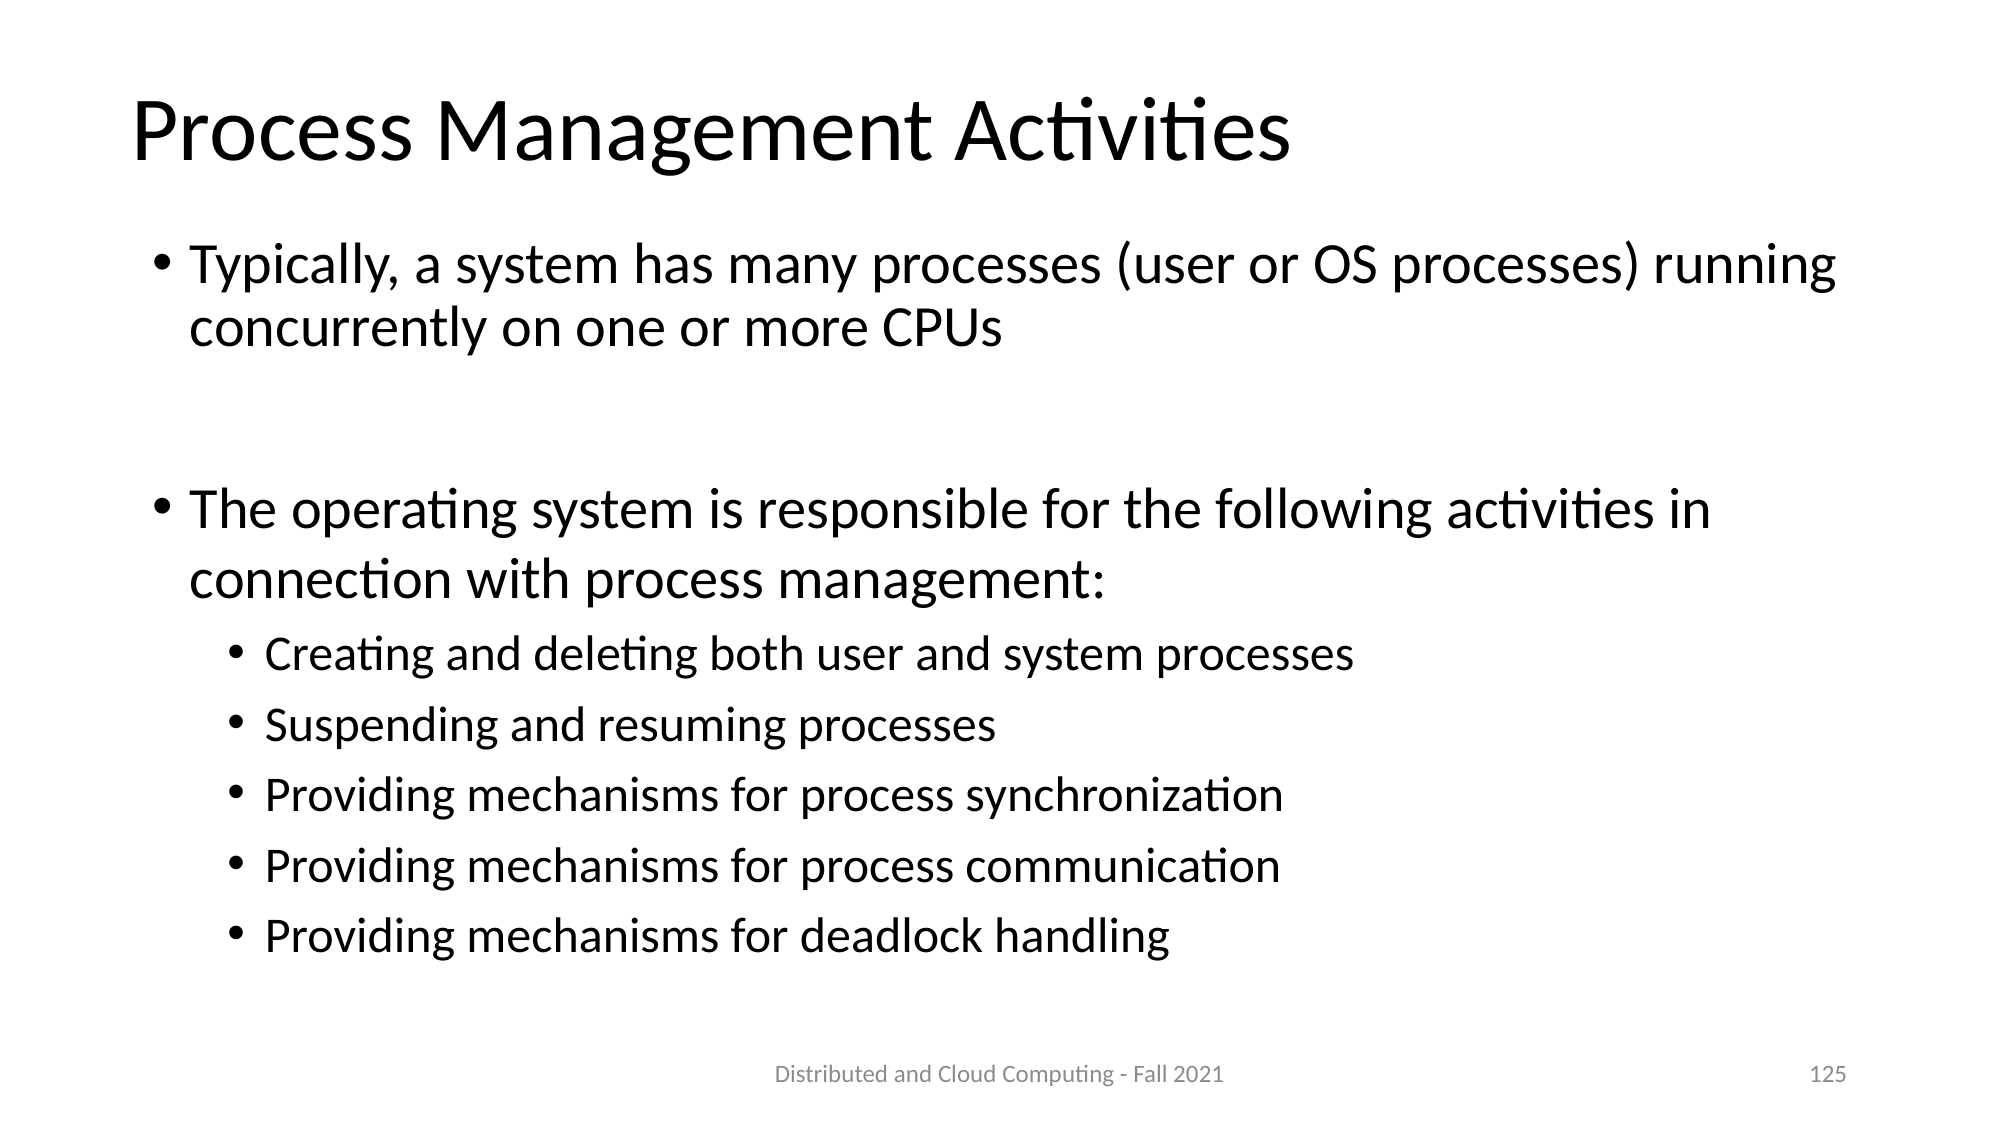

# Process Management Activities
Typically, a system has many processes (user or OS processes) running concurrently on one or more CPUs

The operating system is responsible for the following activities in connection with process management:
Creating and deleting both user and system processes
Suspending and resuming processes
Providing mechanisms for process synchronization
Providing mechanisms for process communication
Providing mechanisms for deadlock handling
Distributed and Cloud Computing - Fall 2021
125